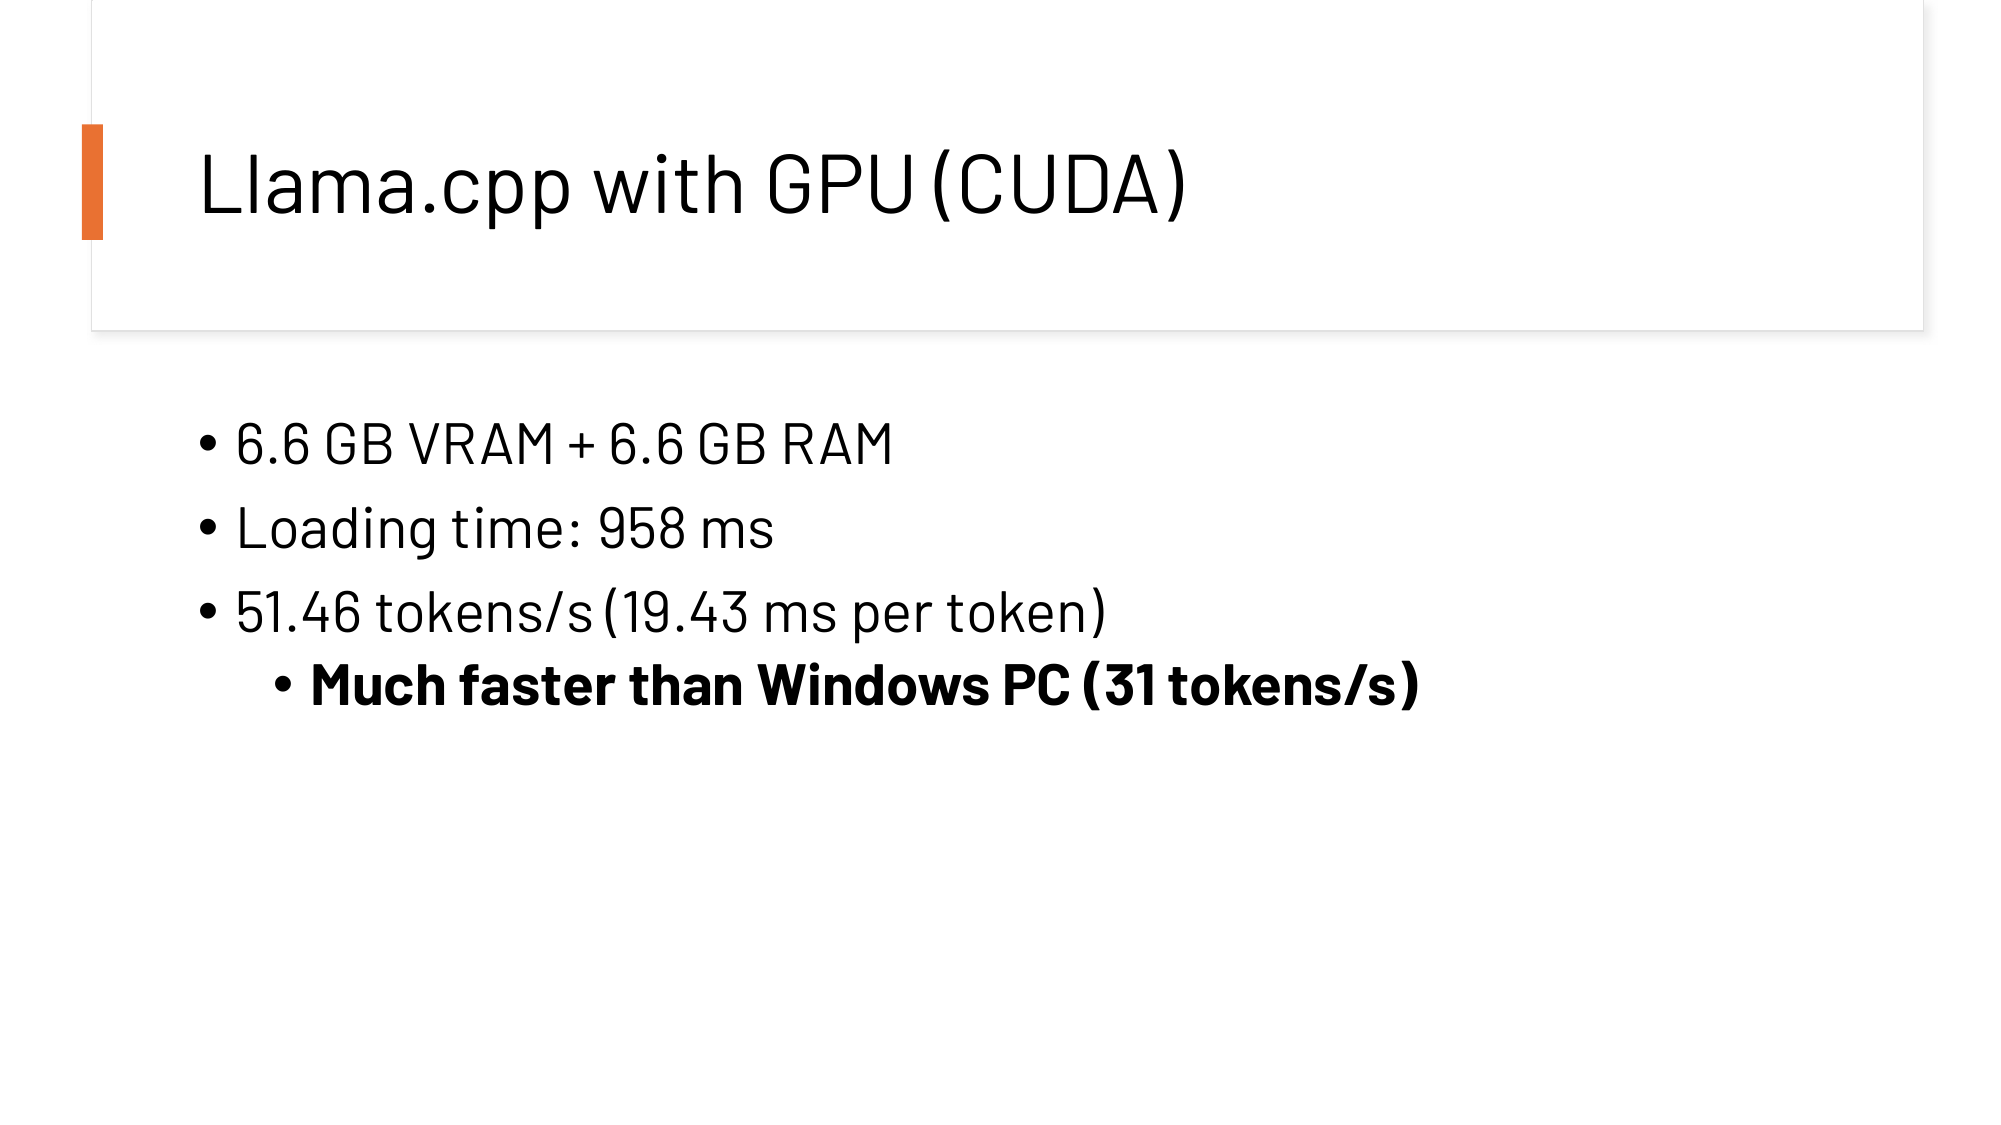

# Llama.cpp with GPU (CUDA)

6.6 GB VRAM + 6.6 GB RAM
Loading time: 958 ms
51.46 tokens/s (19.43 ms per token)
Much faster than Windows PC (31 tokens/s)